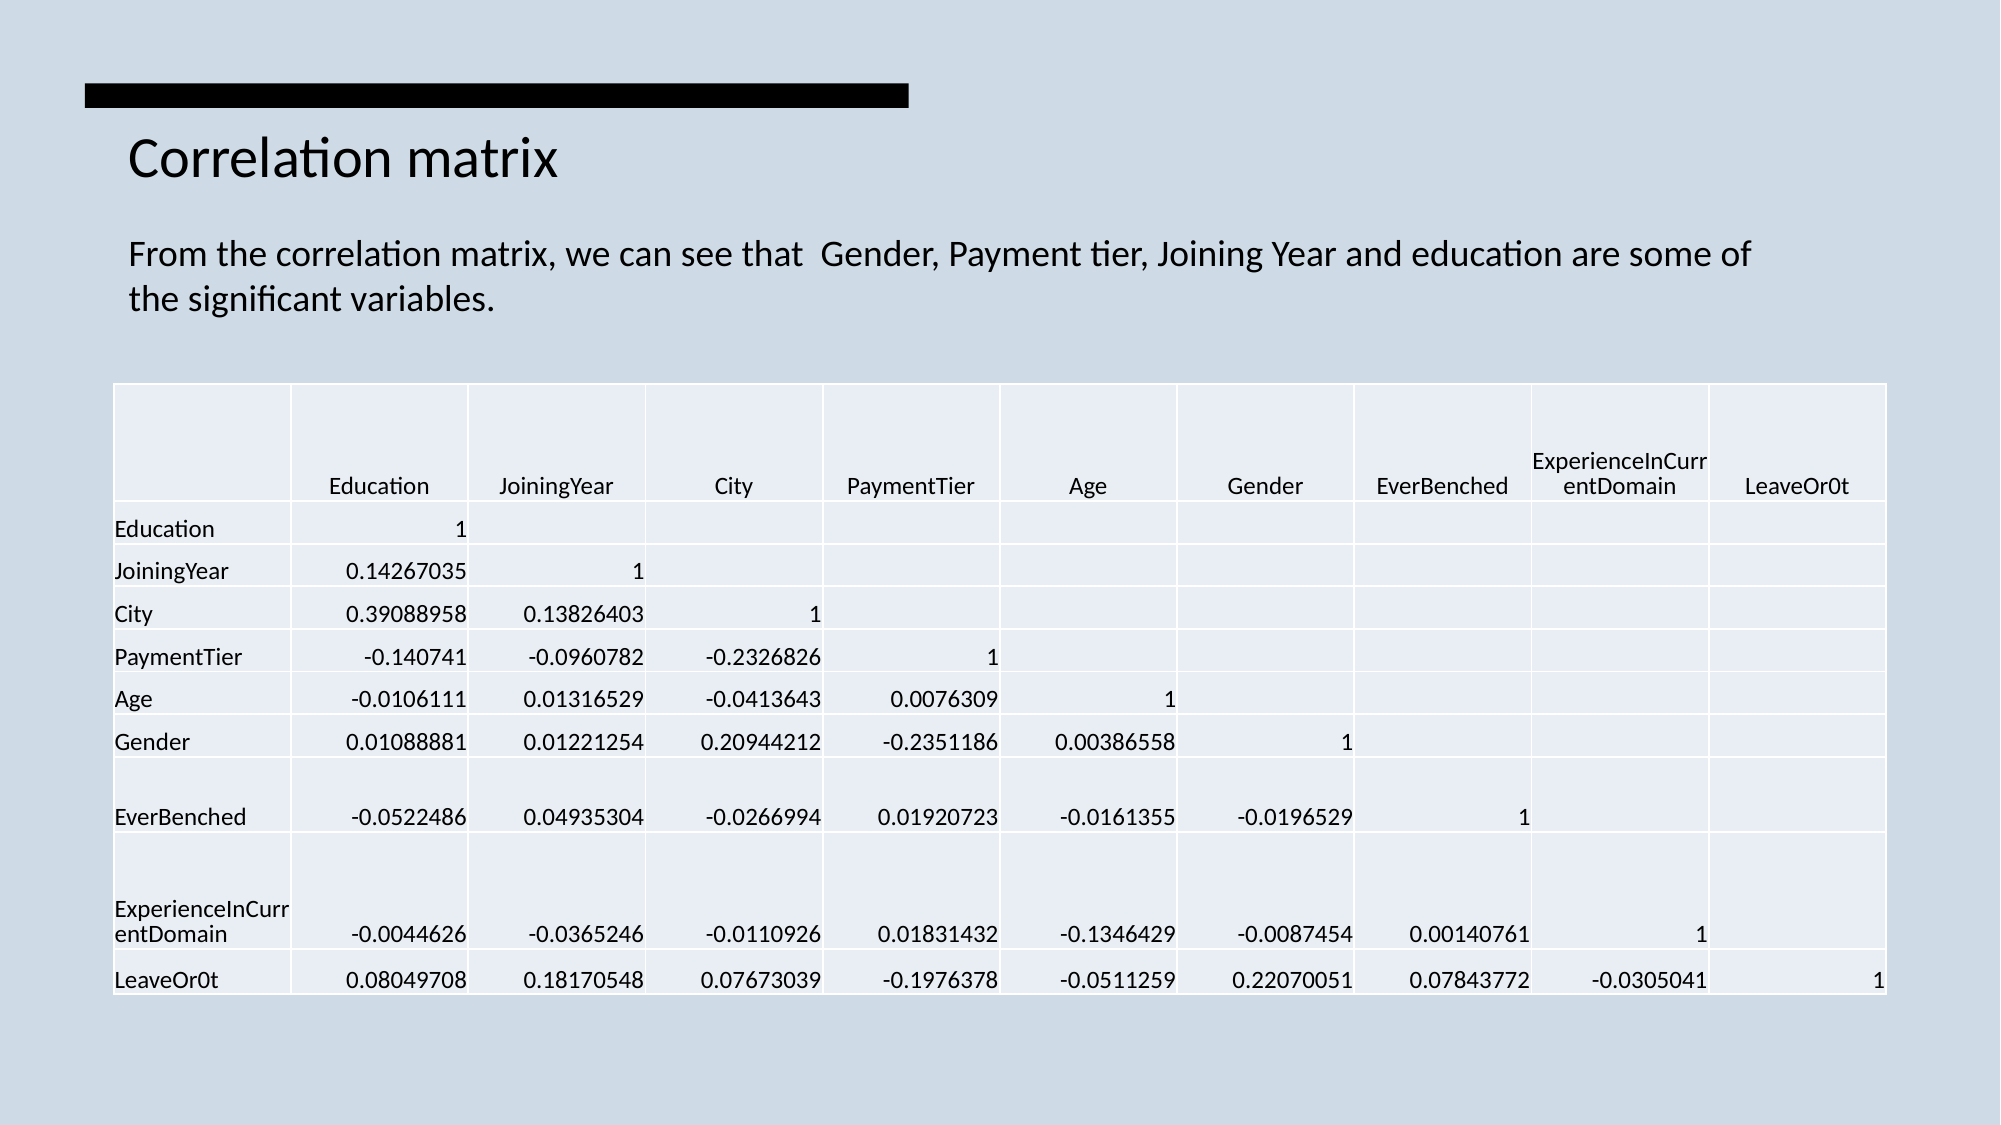

Correlation matrix
From the correlation matrix, we can see that  Gender, Payment tier, Joining Year and education are some of the significant variables.
|  | Education | JoiningYear | City | PaymentTier | Age | Gender | EverBenched | ExperienceInCurrentDomain | LeaveOr0t |
| --- | --- | --- | --- | --- | --- | --- | --- | --- | --- |
| Education | 1 |  |  |  |  |  |  |  |  |
| JoiningYear | 0.14267035 | 1 |  |  |  |  |  |  |  |
| City | 0.39088958 | 0.13826403 | 1 |  |  |  |  |  |  |
| PaymentTier | -0.140741 | -0.0960782 | -0.2326826 | 1 |  |  |  |  |  |
| Age | -0.0106111 | 0.01316529 | -0.0413643 | 0.0076309 | 1 |  |  |  |  |
| Gender | 0.01088881 | 0.01221254 | 0.20944212 | -0.2351186 | 0.00386558 | 1 |  |  |  |
| EverBenched | -0.0522486 | 0.04935304 | -0.0266994 | 0.01920723 | -0.0161355 | -0.0196529 | 1 |  |  |
| ExperienceInCurrentDomain | -0.0044626 | -0.0365246 | -0.0110926 | 0.01831432 | -0.1346429 | -0.0087454 | 0.00140761 | 1 |  |
| LeaveOr0t | 0.08049708 | 0.18170548 | 0.07673039 | -0.1976378 | -0.0511259 | 0.22070051 | 0.07843772 | -0.0305041 | 1 |